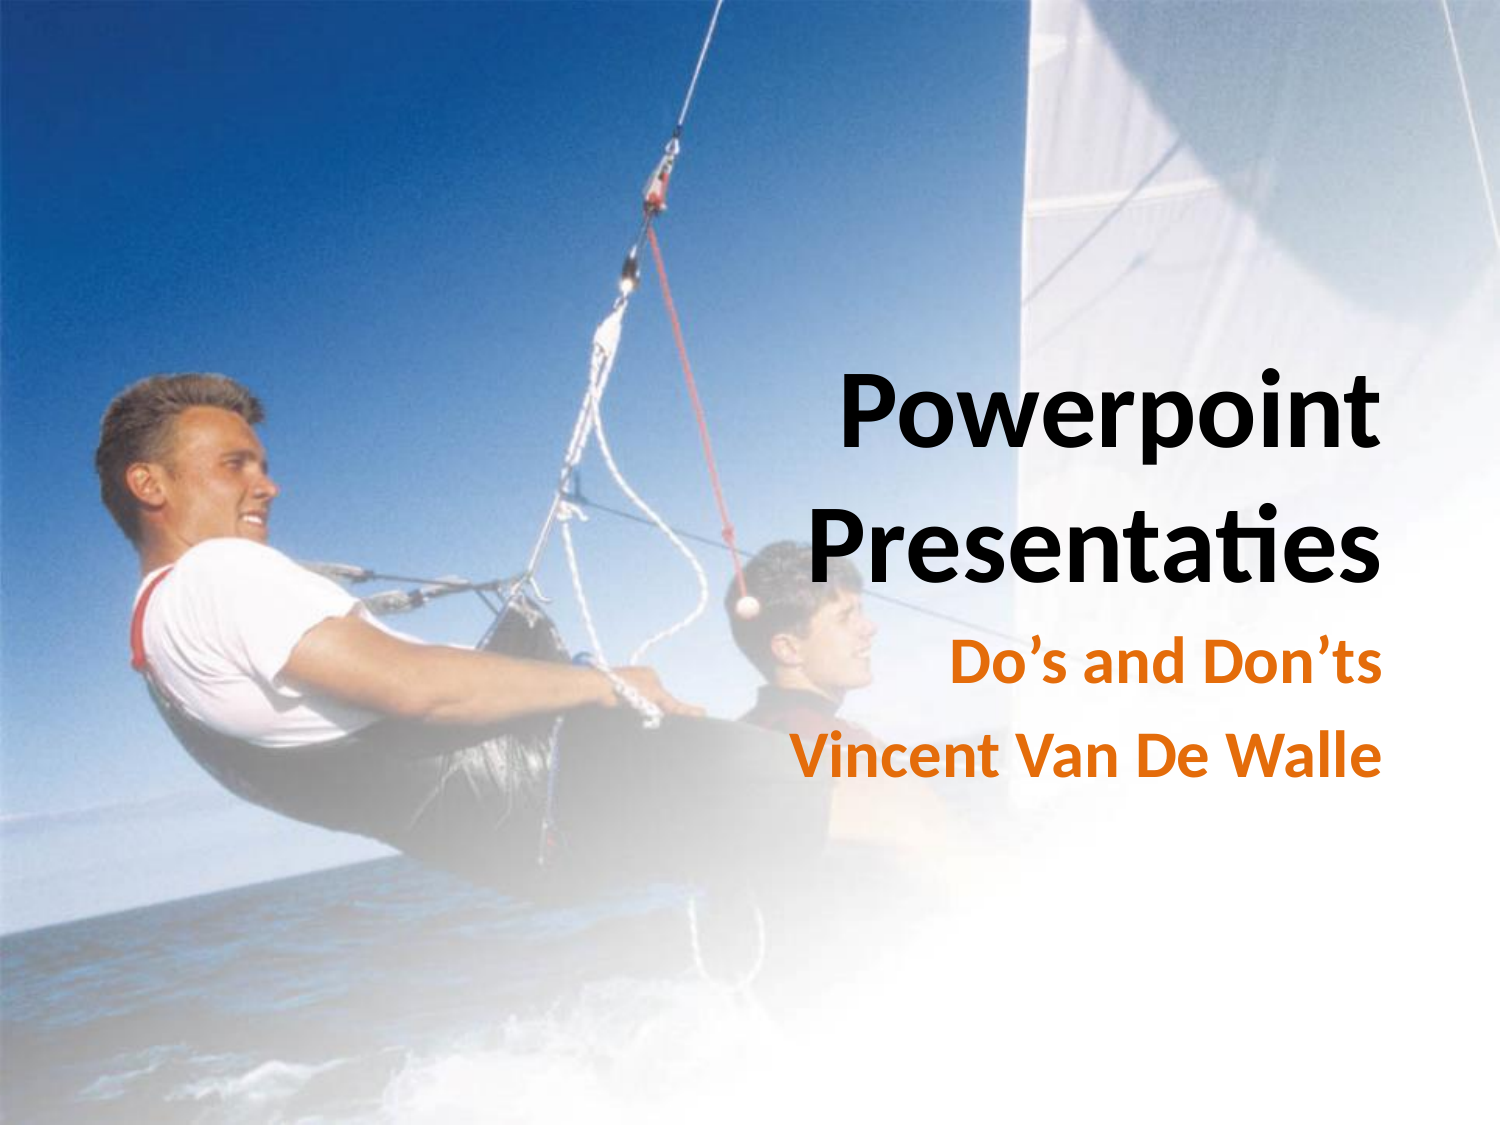

# Powerpoint Presentaties
Do’s and Don’ts
Vincent Van De Walle